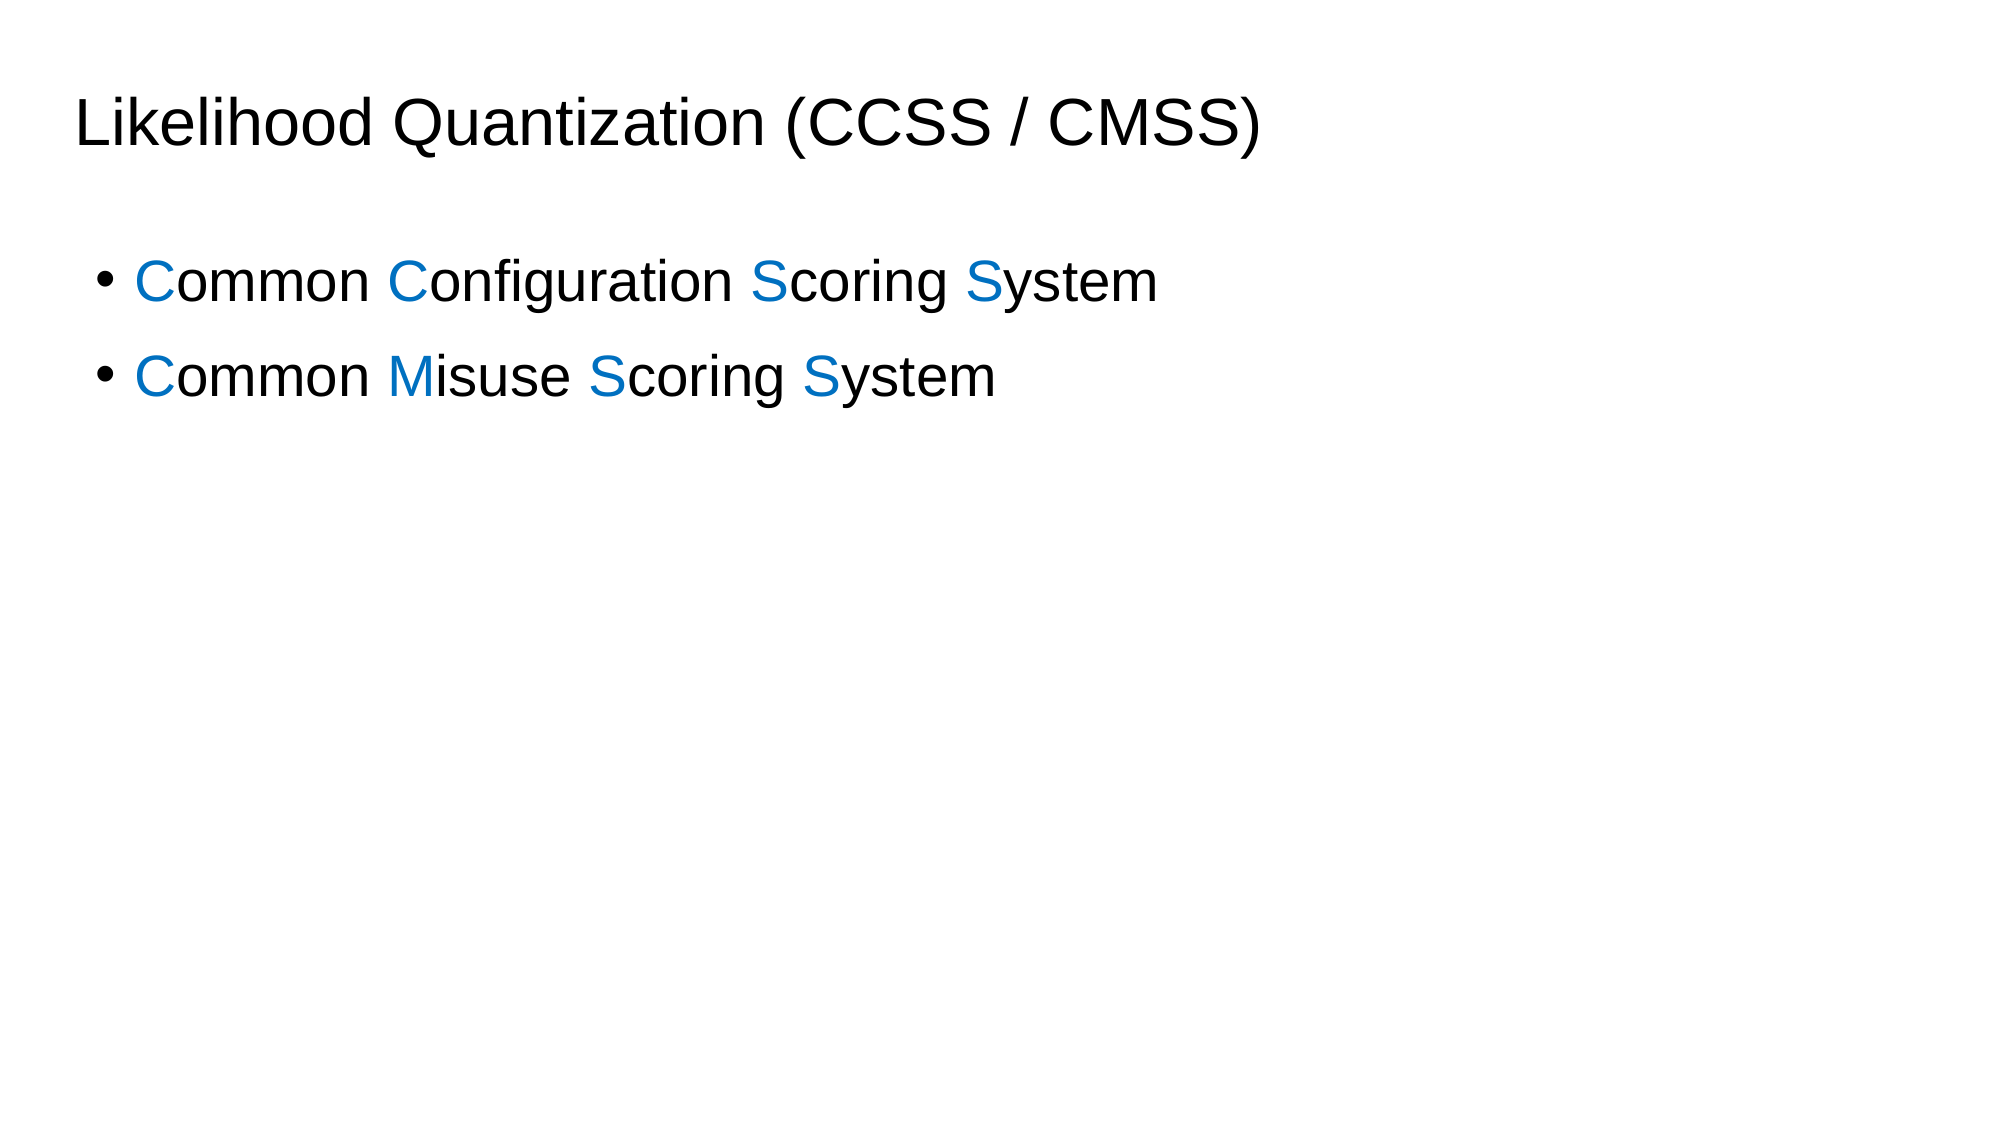

# Likelihood Quantization (CCSS / CMSS)
Common Configuration Scoring System
Common Misuse Scoring System